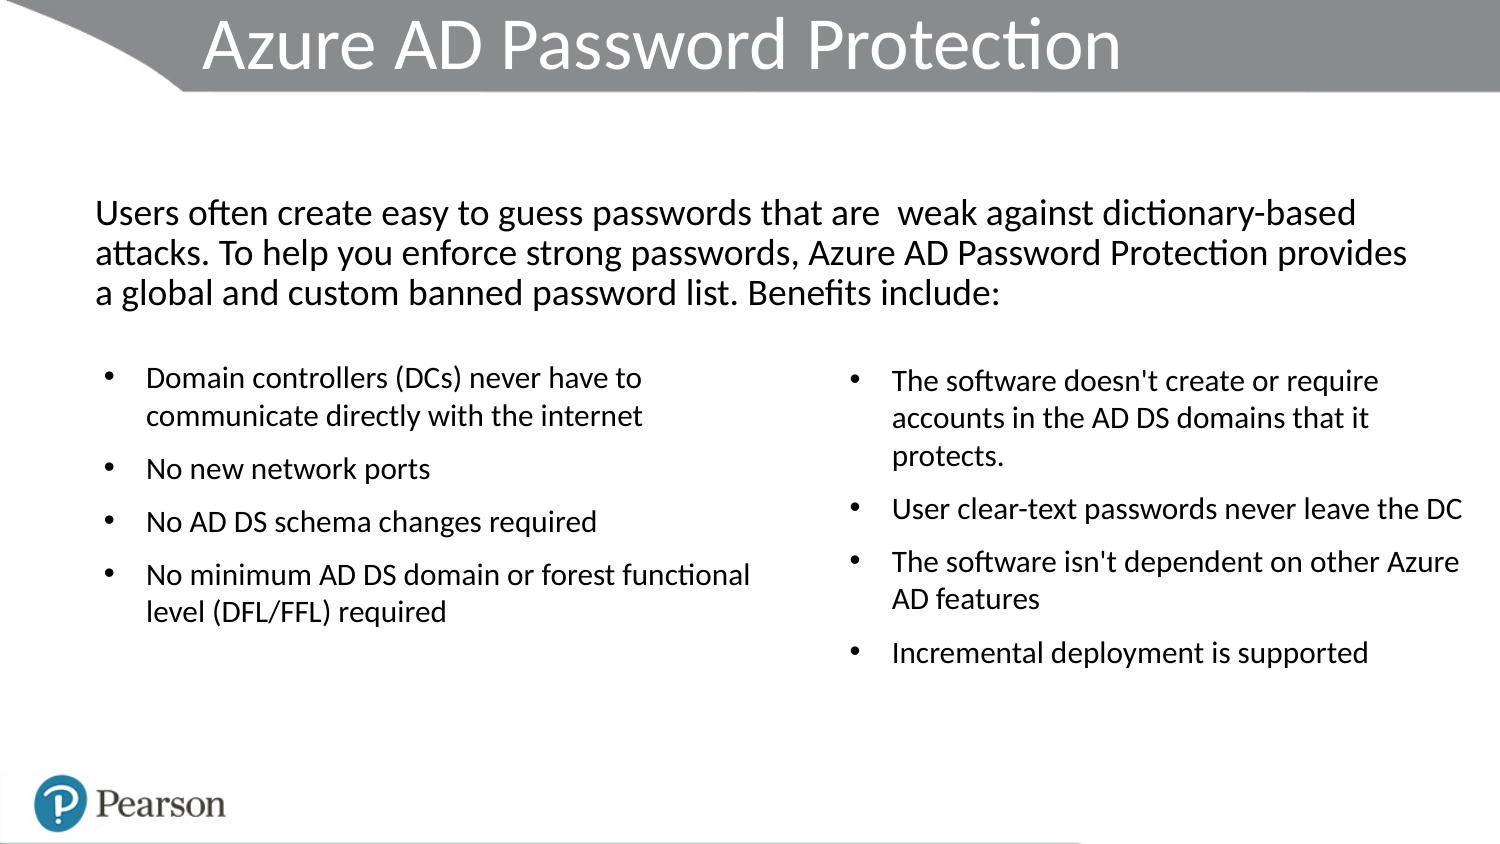

# Azure AD Password Protection
Users often create easy to guess passwords that are  weak against dictionary-based attacks. To help you enforce strong passwords, Azure AD Password Protection provides a global and custom banned password list. Benefits include:
Domain controllers (DCs) never have to communicate directly with the internet
No new network ports
No AD DS schema changes required
No minimum AD DS domain or forest functional level (DFL/FFL) required
The software doesn't create or require accounts in the AD DS domains that it protects.
User clear-text passwords never leave the DC
The software isn't dependent on other Azure AD features
Incremental deployment is supported